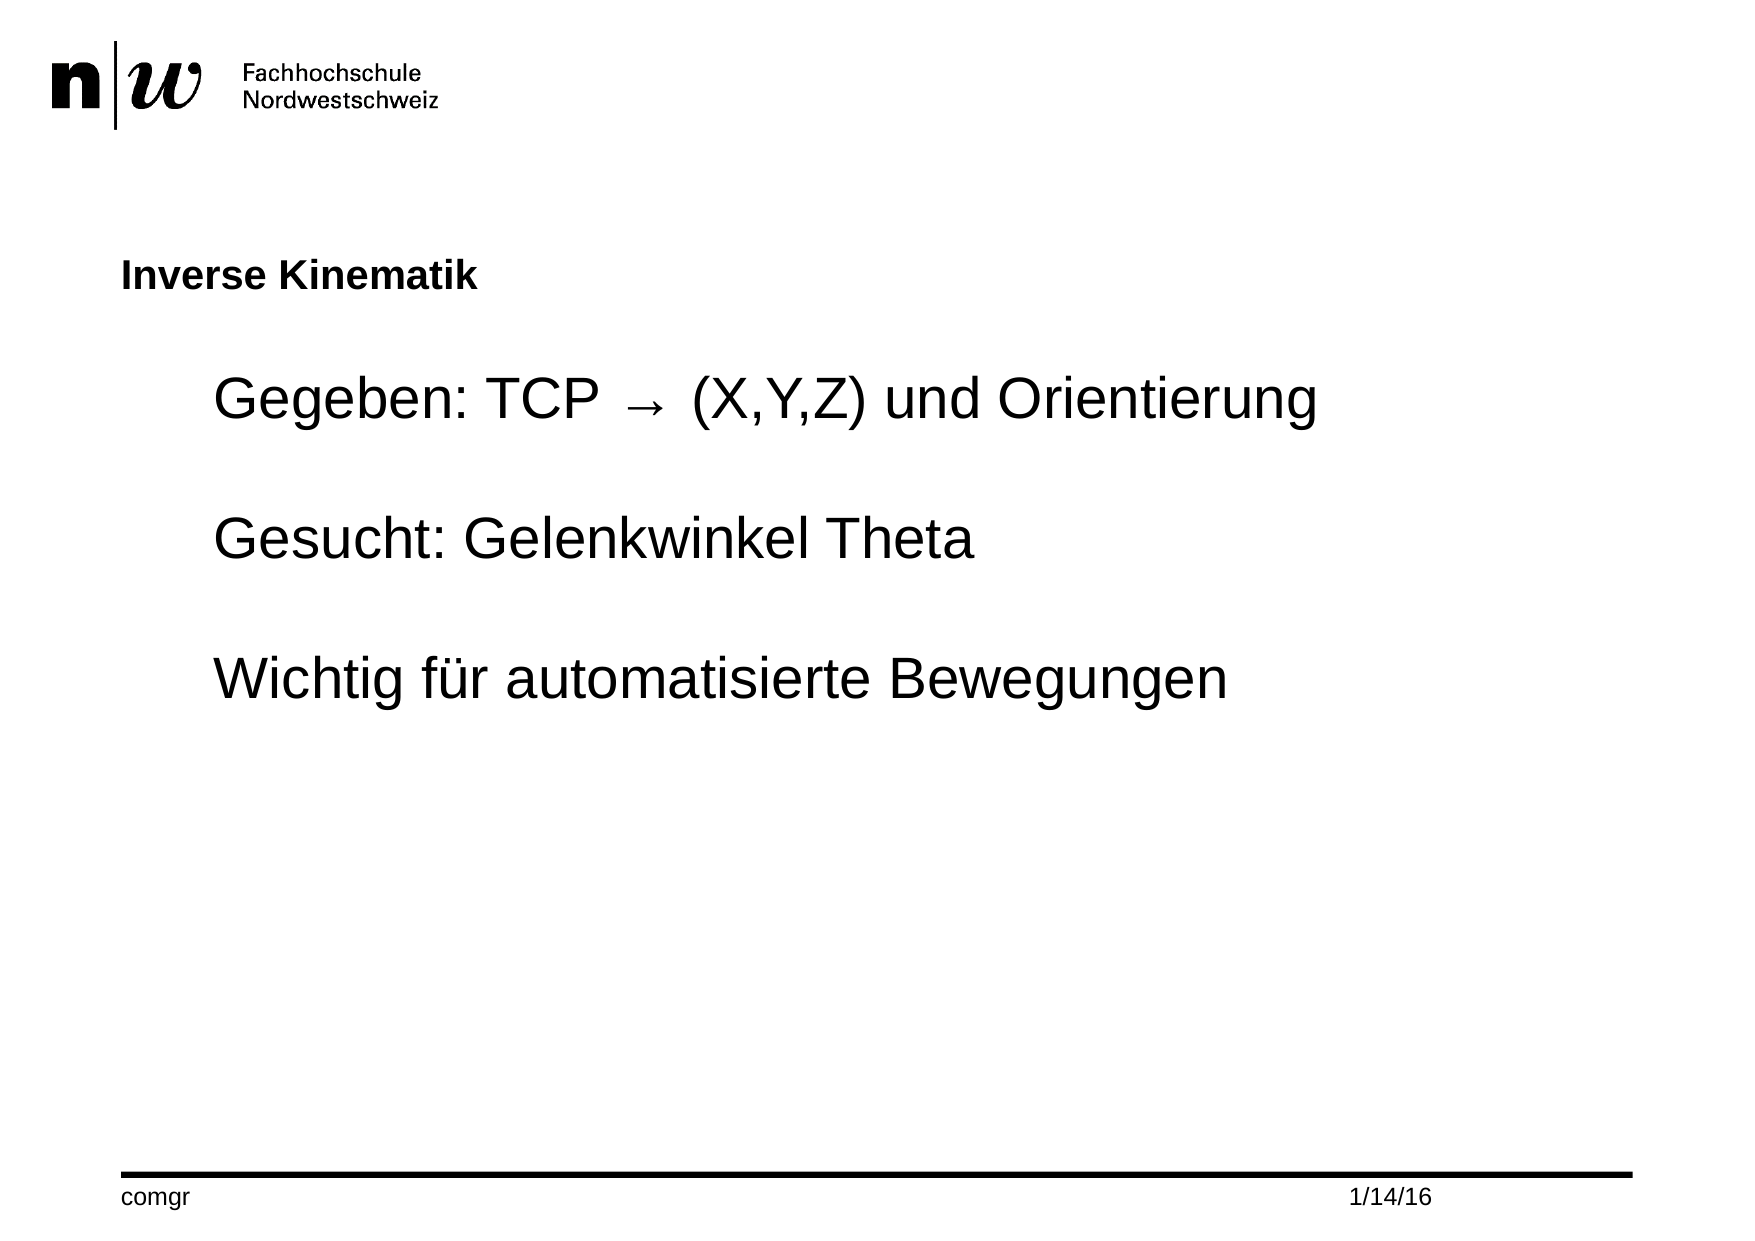

Inverse Kinematik
Gegeben: TCP → (X,Y,Z) und Orientierung

Gesucht: Gelenkwinkel Theta

Wichtig für automatisierte Bewegungen

comgr
1/14/16